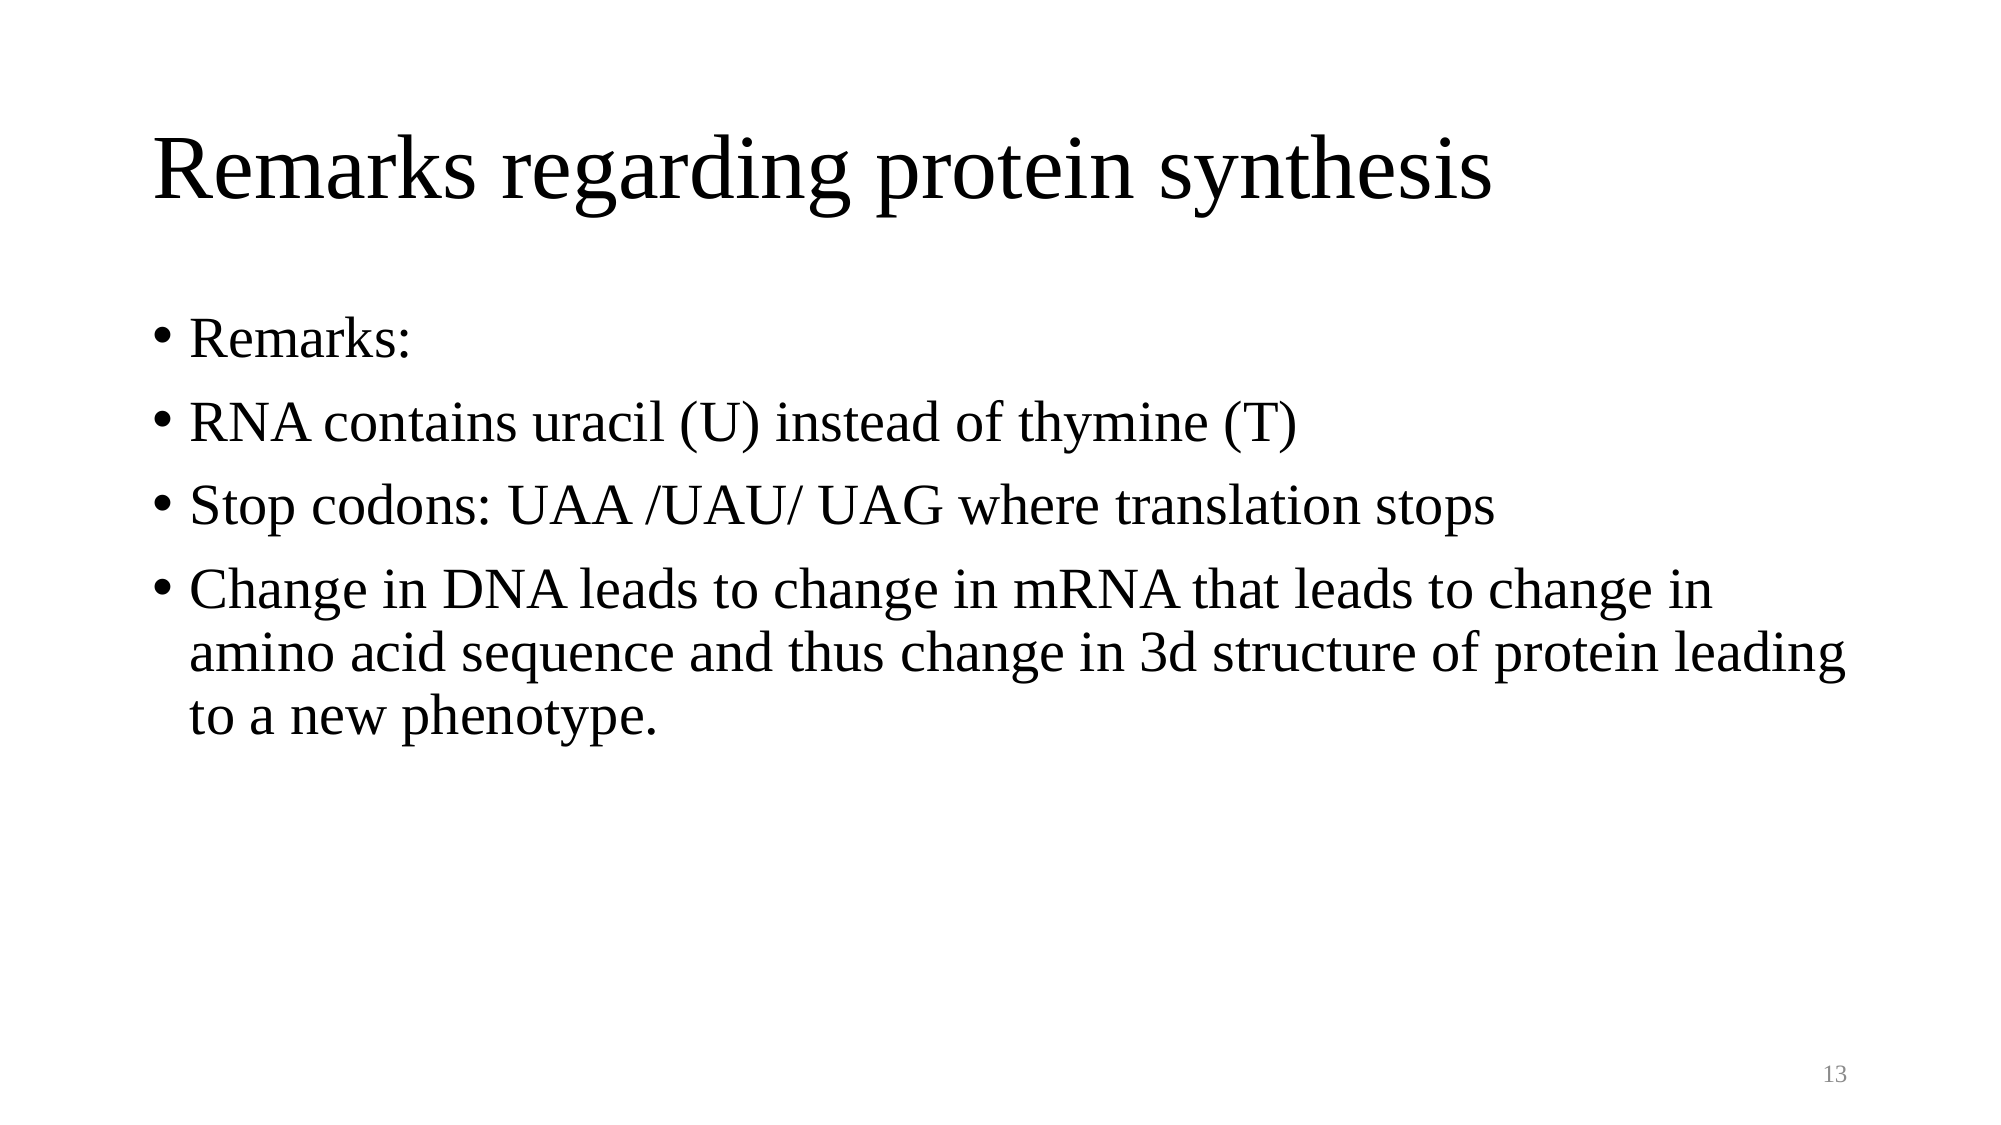

# Remarks regarding protein synthesis
Remarks:
RNA contains uracil (U) instead of thymine (T)
Stop codons: UAA /UAU/ UAG where translation stops
Change in DNA leads to change in mRNA that leads to change in amino acid sequence and thus change in 3d structure of protein leading to a new phenotype.
13